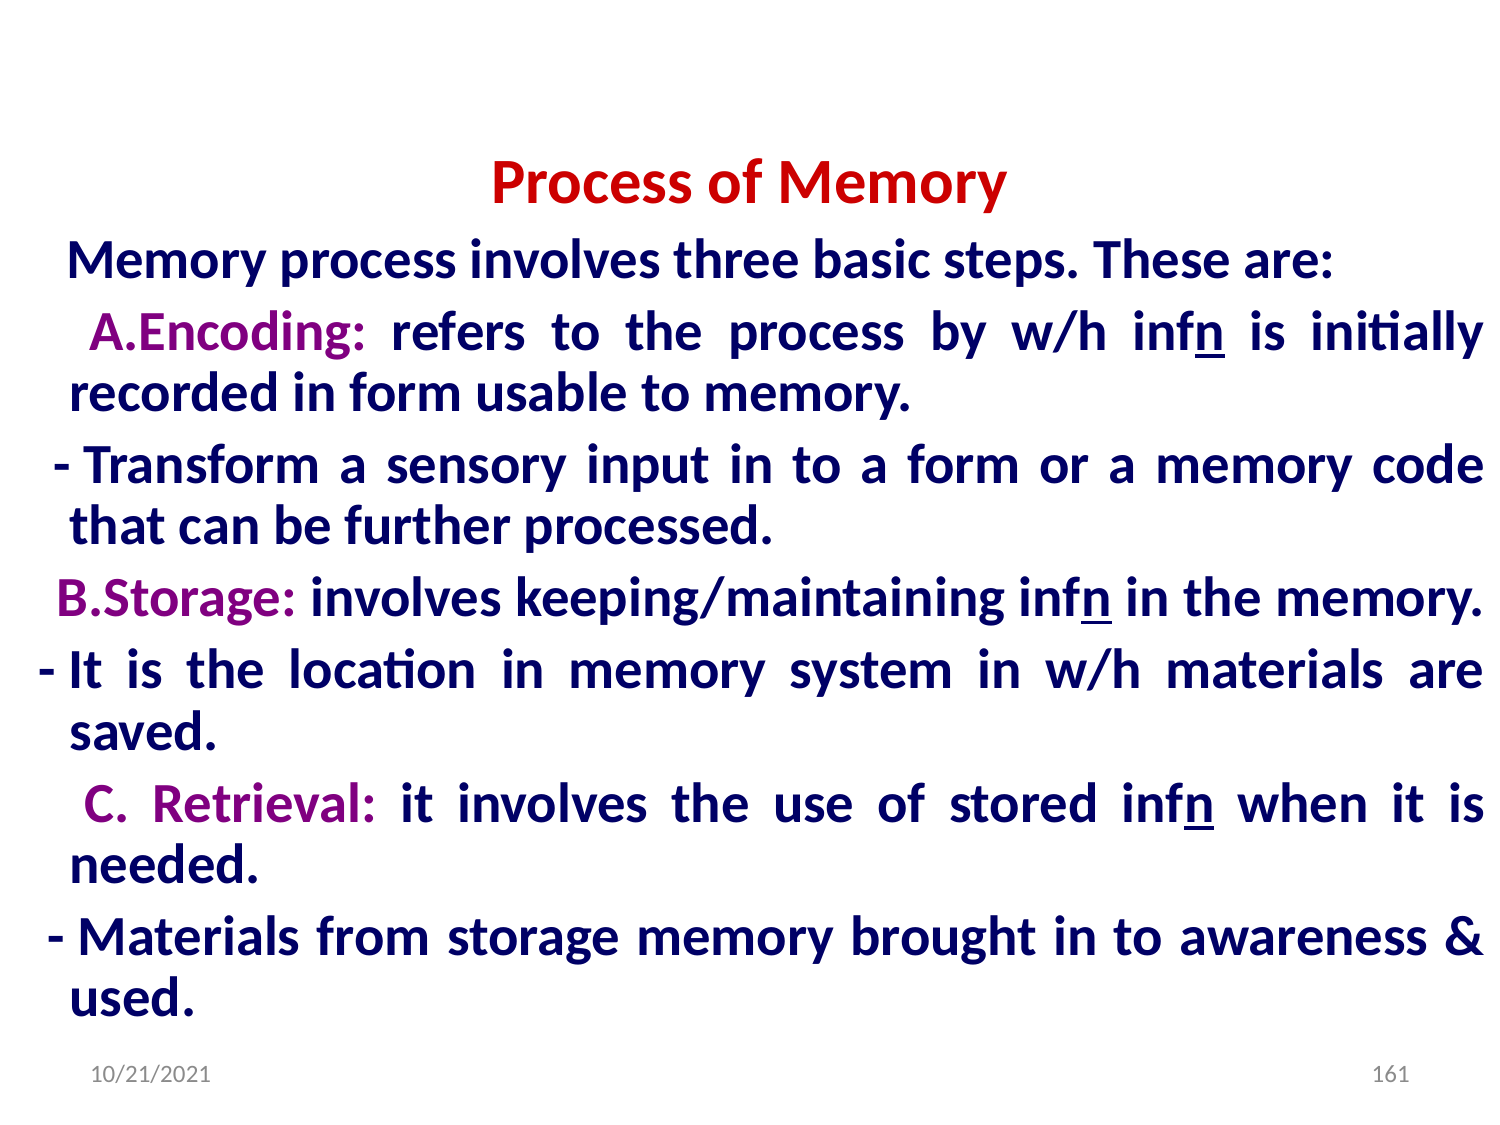

Process of Memory
    Memory process involves three basic steps. These are:
   A.Encoding: refers to the process by w/h infn is initially recorded in form usable to memory.
  - Transform a sensory input in to a form or a memory code that can be further processed.
   B.Storage: involves keeping/maintaining infn in the memory.
 - It is the location in memory system in w/h materials are saved.
   C. Retrieval: it involves the use of stored infn when it is needed.
  - Materials from storage memory brought in to awareness & used.

10/21/2021

161